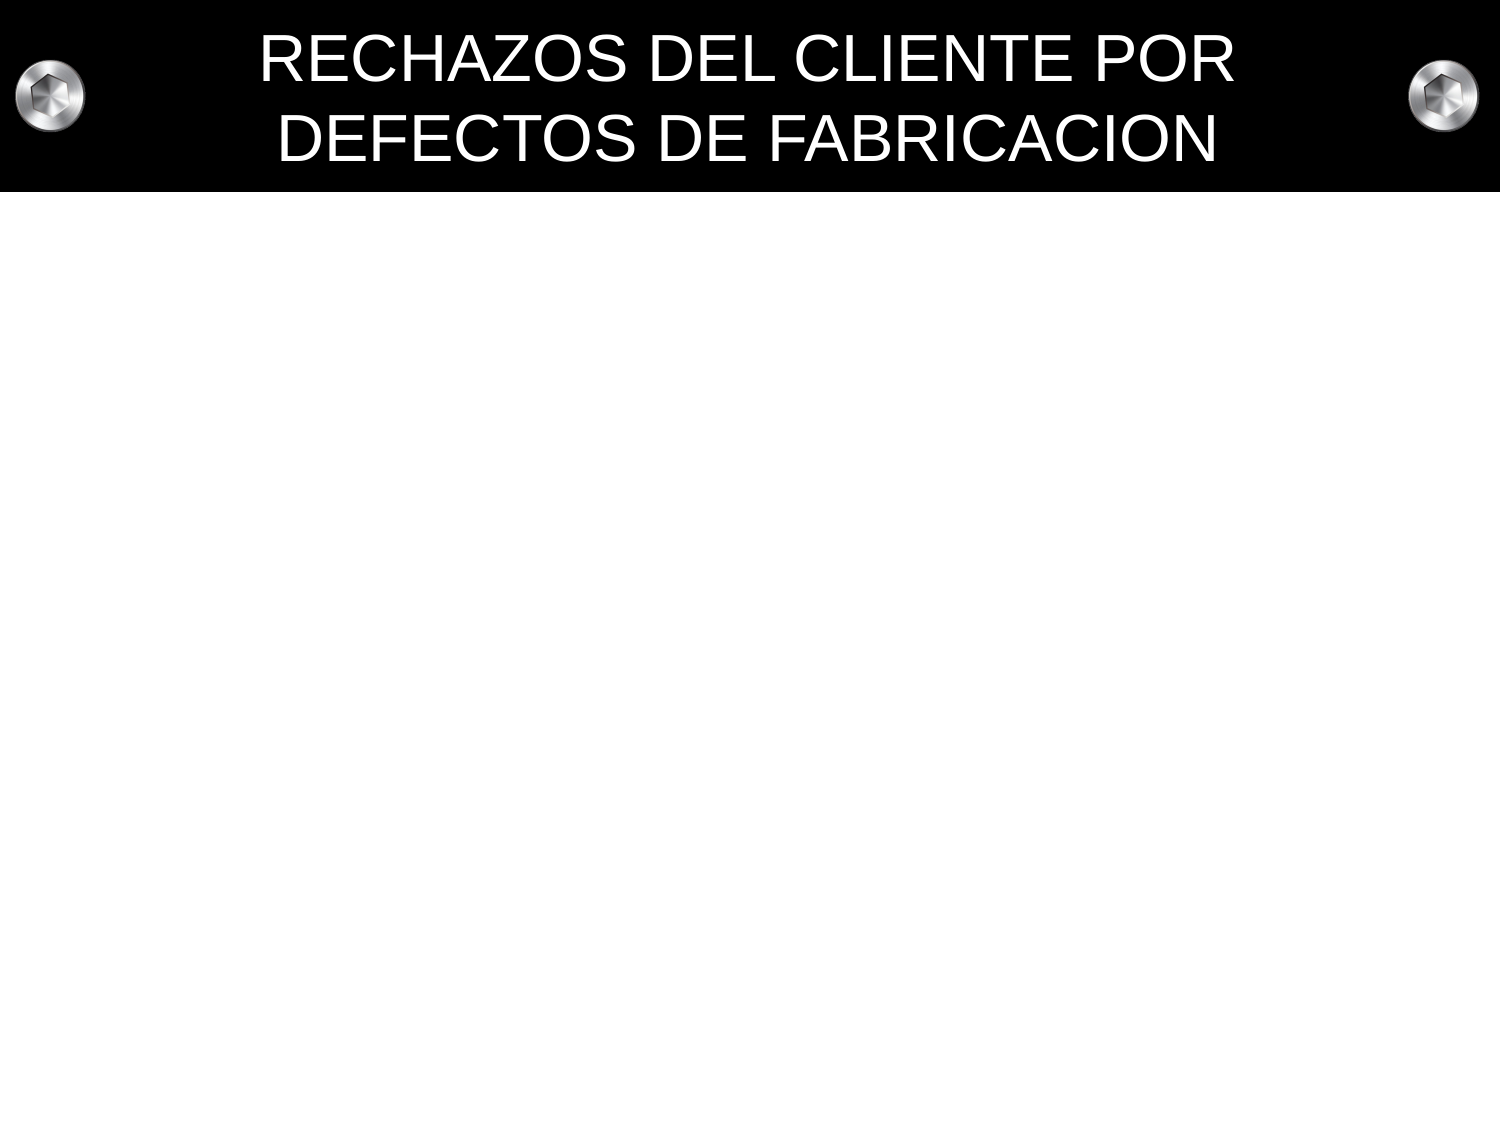

RECHAZOS DEL CLIENTE POR DEFECTOS DE FABRICACION